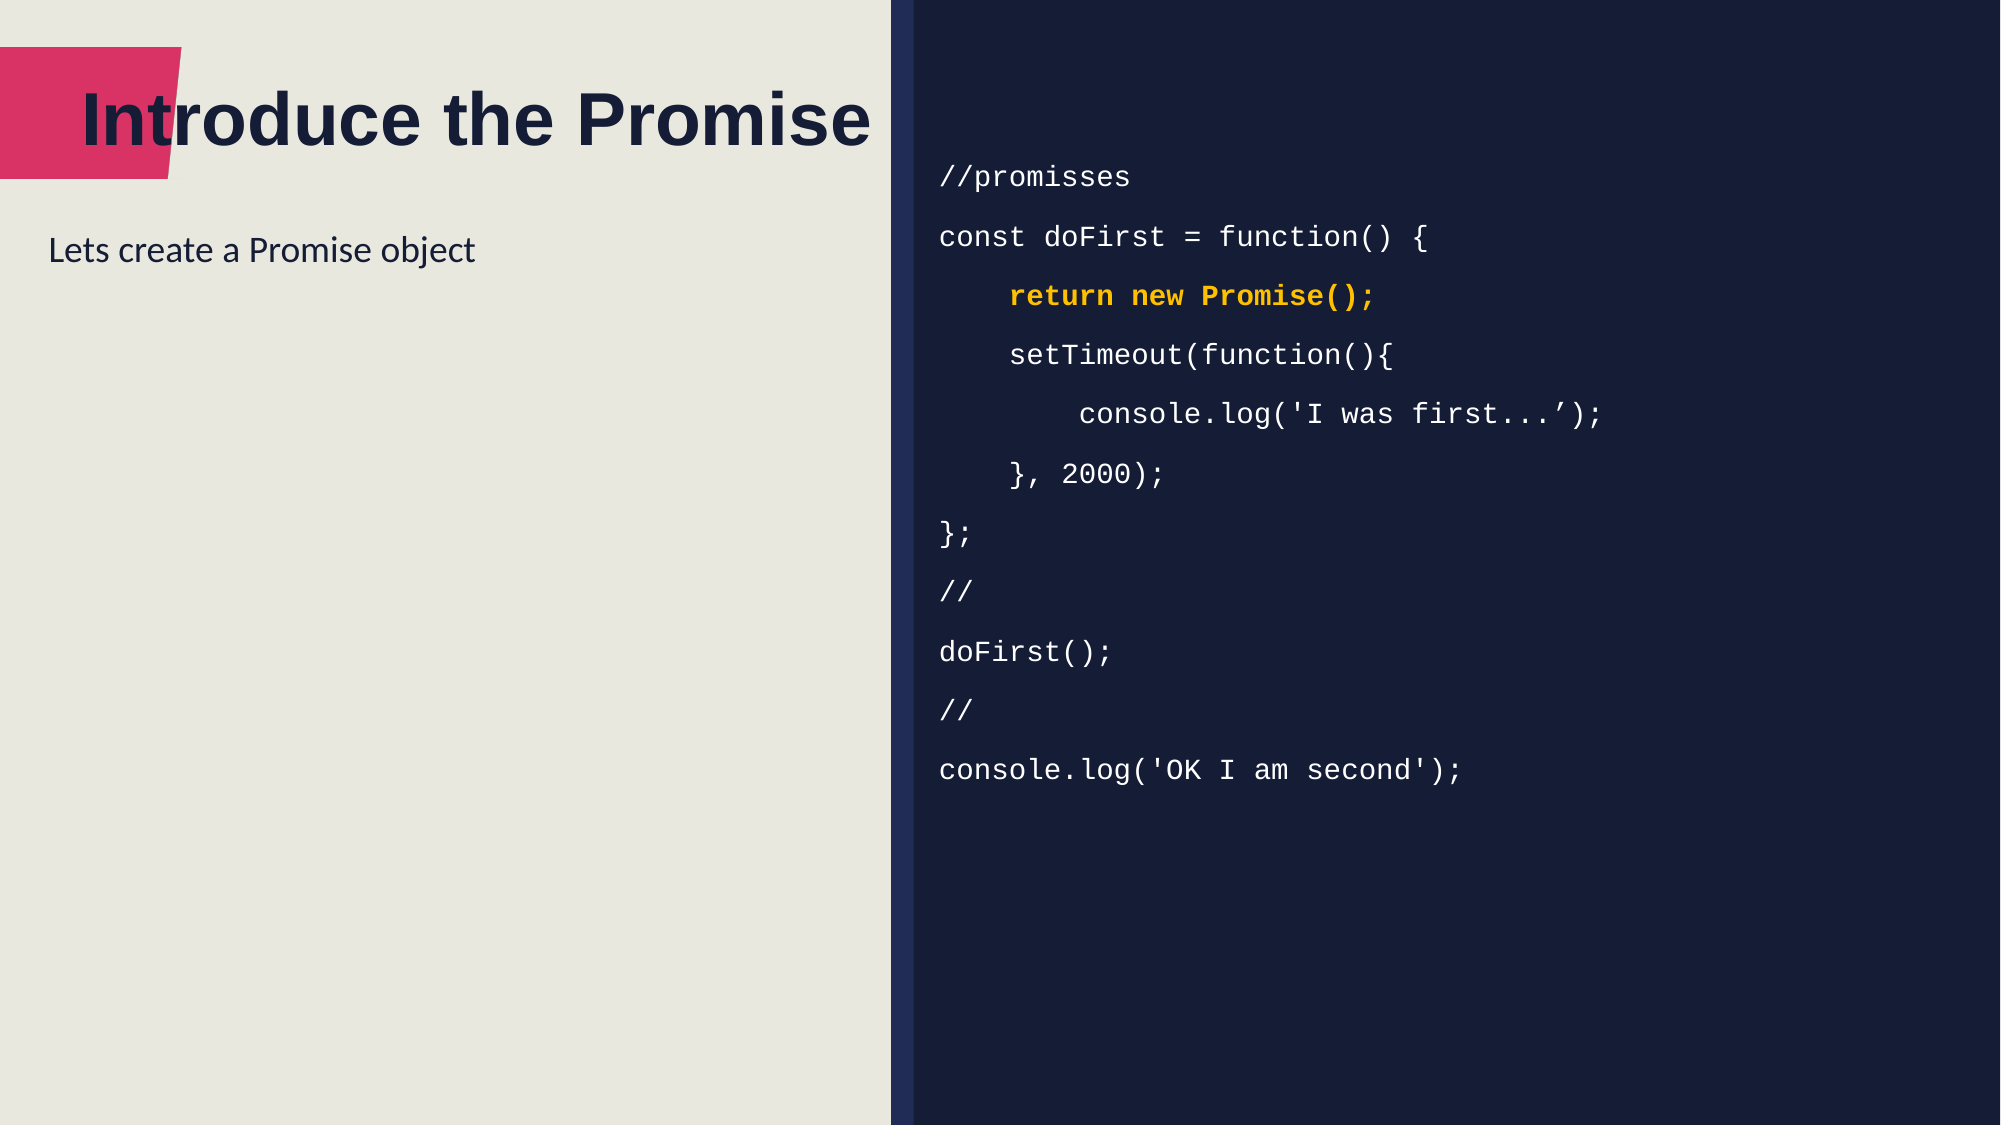

# Introduce the Promise
//promisses
const doFirst = function() {
    return new Promise();
    setTimeout(function(){
        console.log('I was first...’);
    }, 2000);
};
//
doFirst();
//
console.log('OK I am second');
Lets create a Promise object